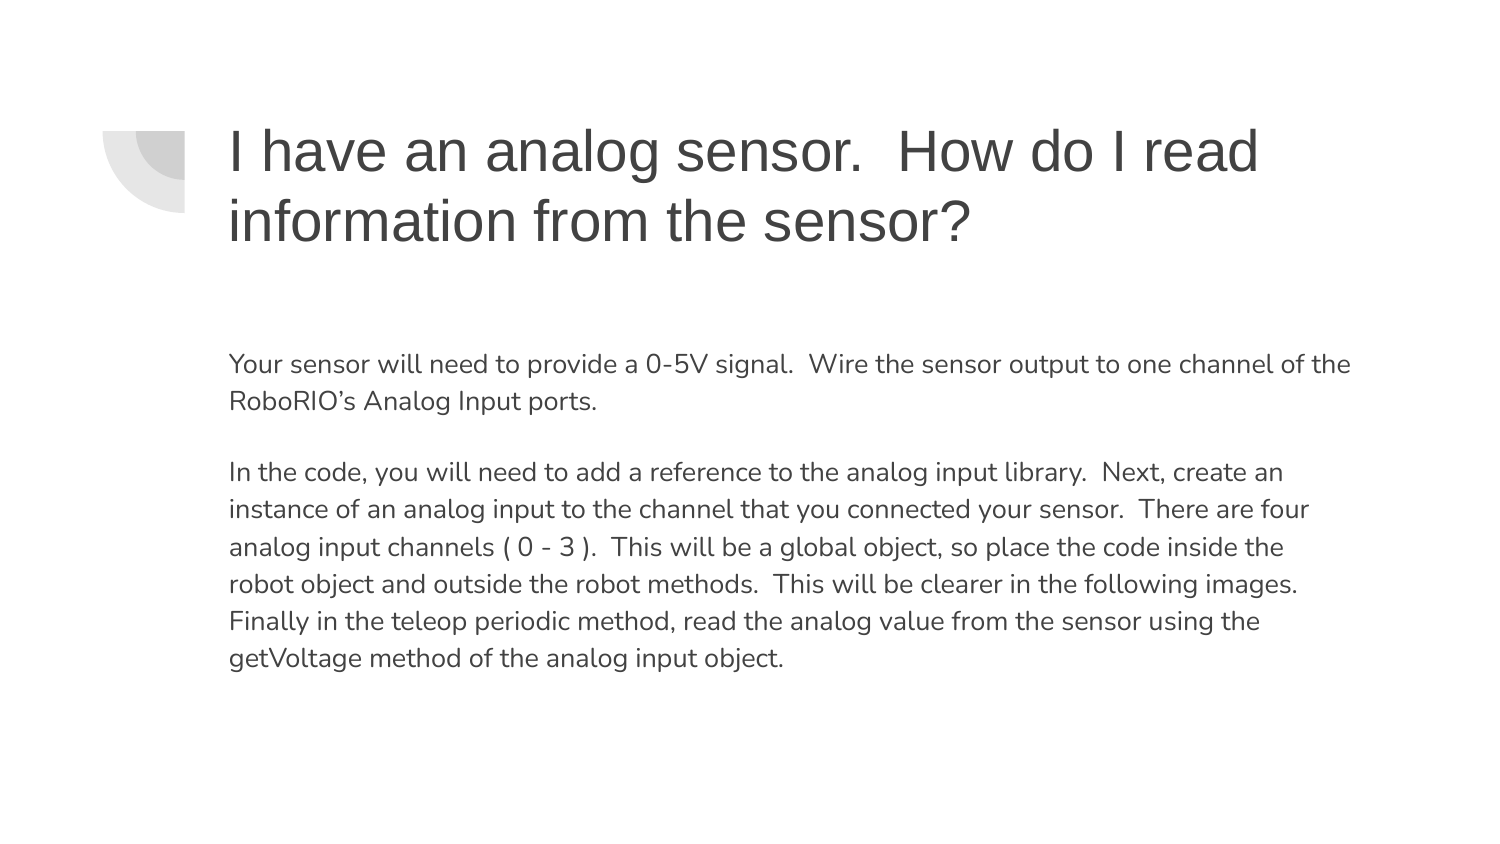

# I have an analog sensor.  How do I read information from the sensor?
Your sensor will need to provide a 0-5V signal.  Wire the sensor output to one channel of the RoboRIO’s Analog Input ports.
In the code, you will need to add a reference to the analog input library.  Next, create an instance of an analog input to the channel that you connected your sensor.  There are four analog input channels ( 0 - 3 ).  This will be a global object, so place the code inside the robot object and outside the robot methods.  This will be clearer in the following images.  Finally in the teleop periodic method, read the analog value from the sensor using the getVoltage method of the analog input object.